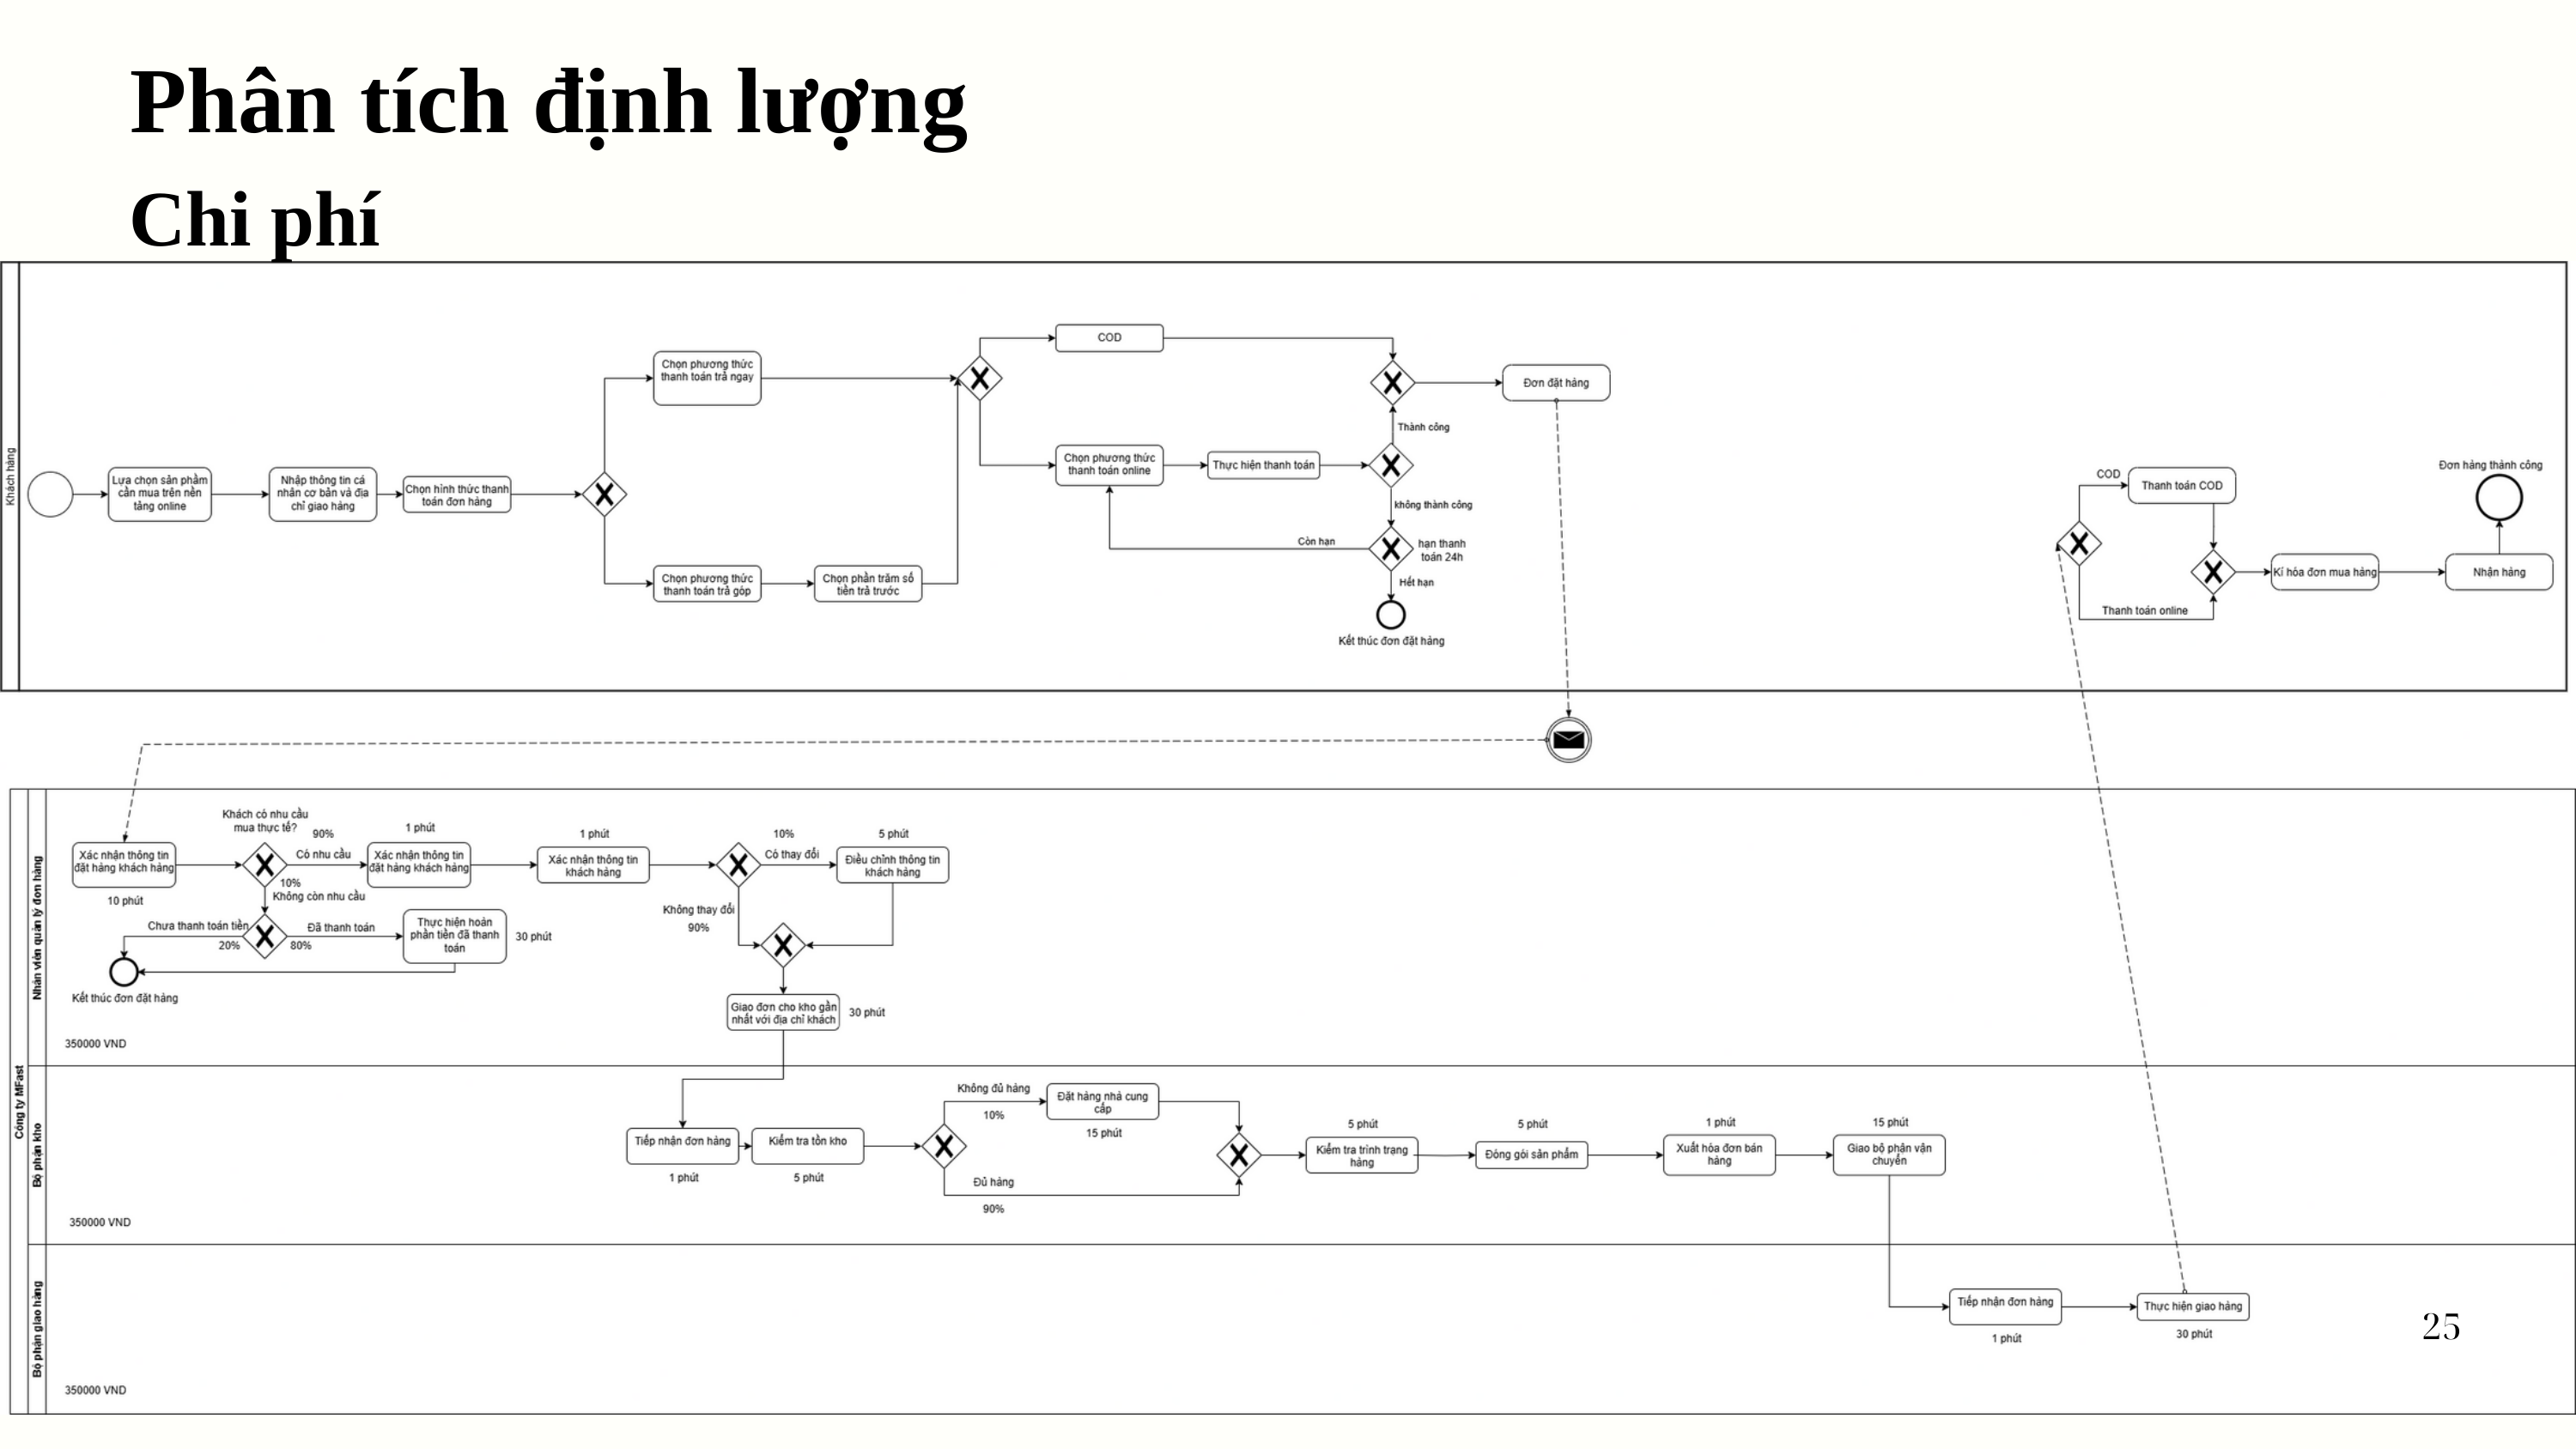

Phân tích định lượng
	Chi phí

25